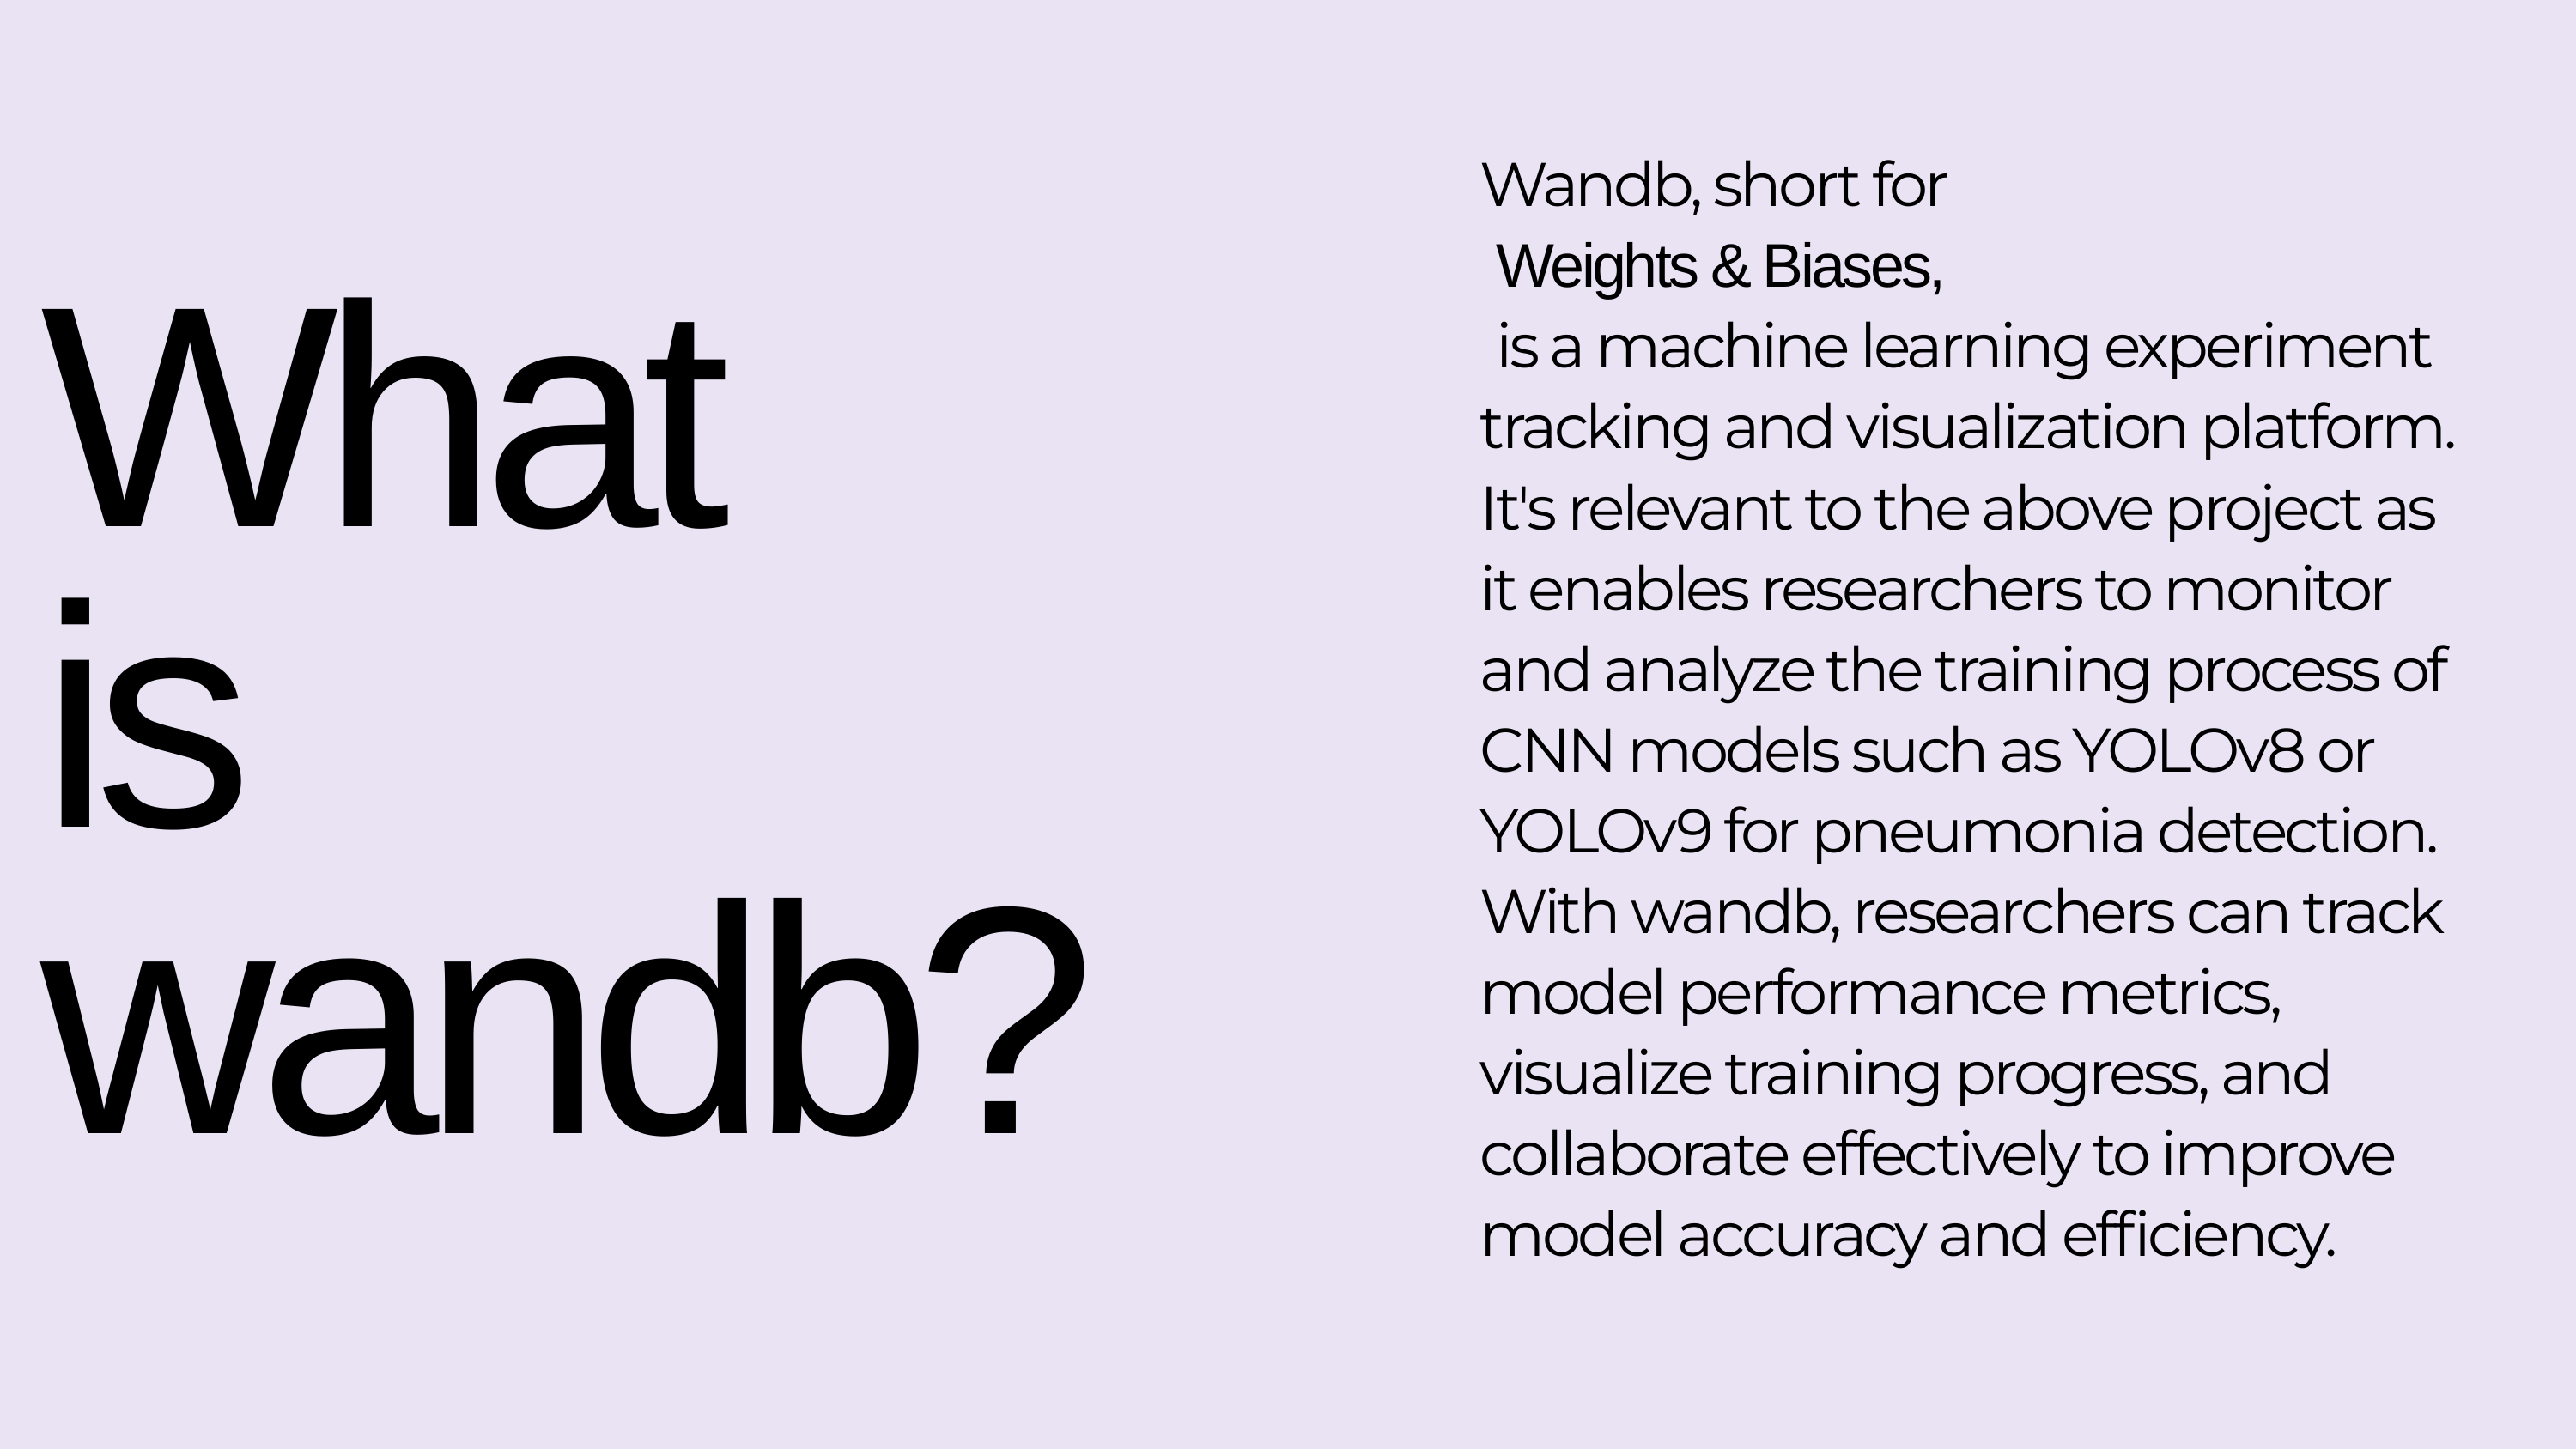

Wandb, short for
 Weights & Biases,
 is a machine learning experiment tracking and visualization platform. It's relevant to the above project as it enables researchers to monitor and analyze the training process of CNN models such as YOLOv8 or YOLOv9 for pneumonia detection. With wandb, researchers can track model performance metrics, visualize training progress, and collaborate effectively to improve model accuracy and efficiency.

What
is
wandb?